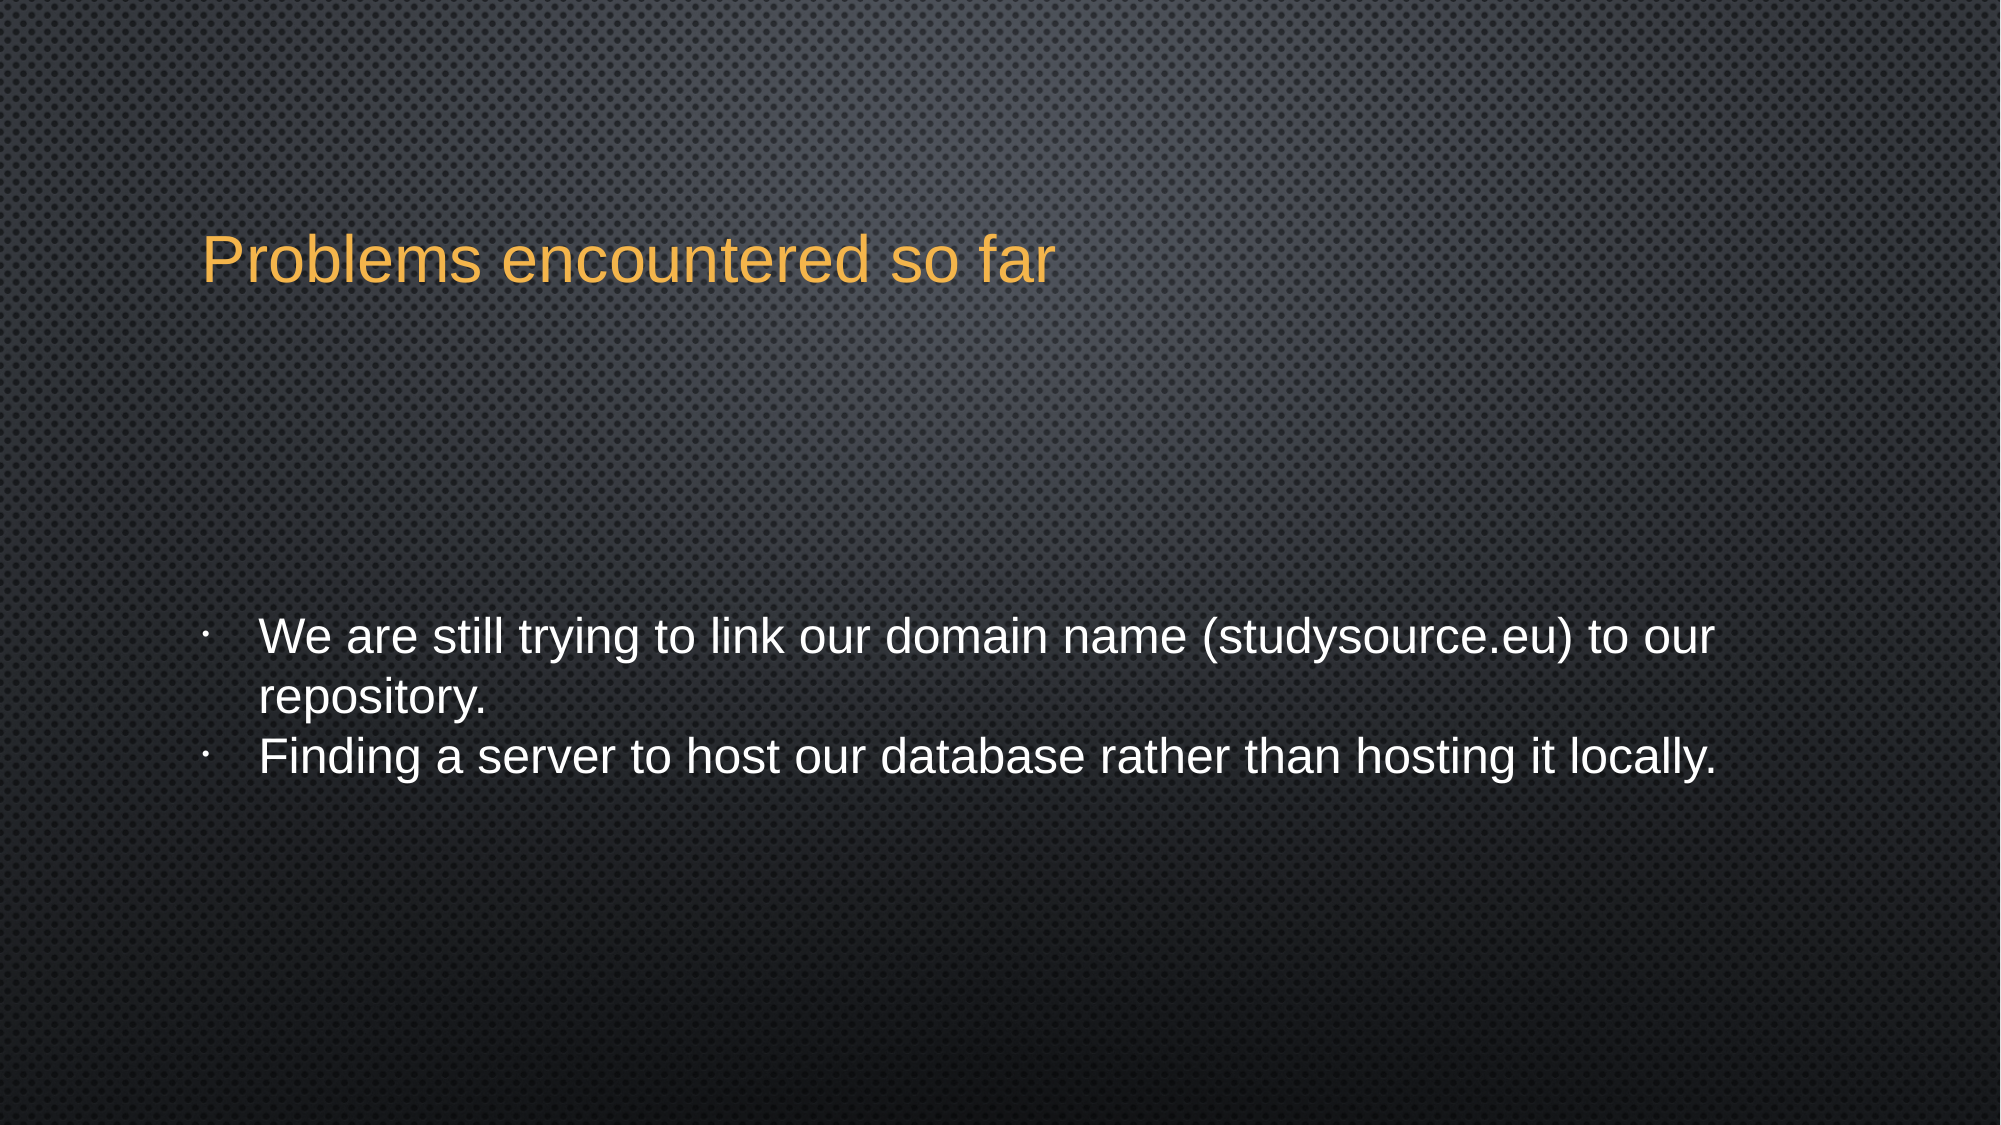

Problems encountered so far
We are still trying to link our domain name (studysource.eu) to our repository.
Finding a server to host our database rather than hosting it locally.